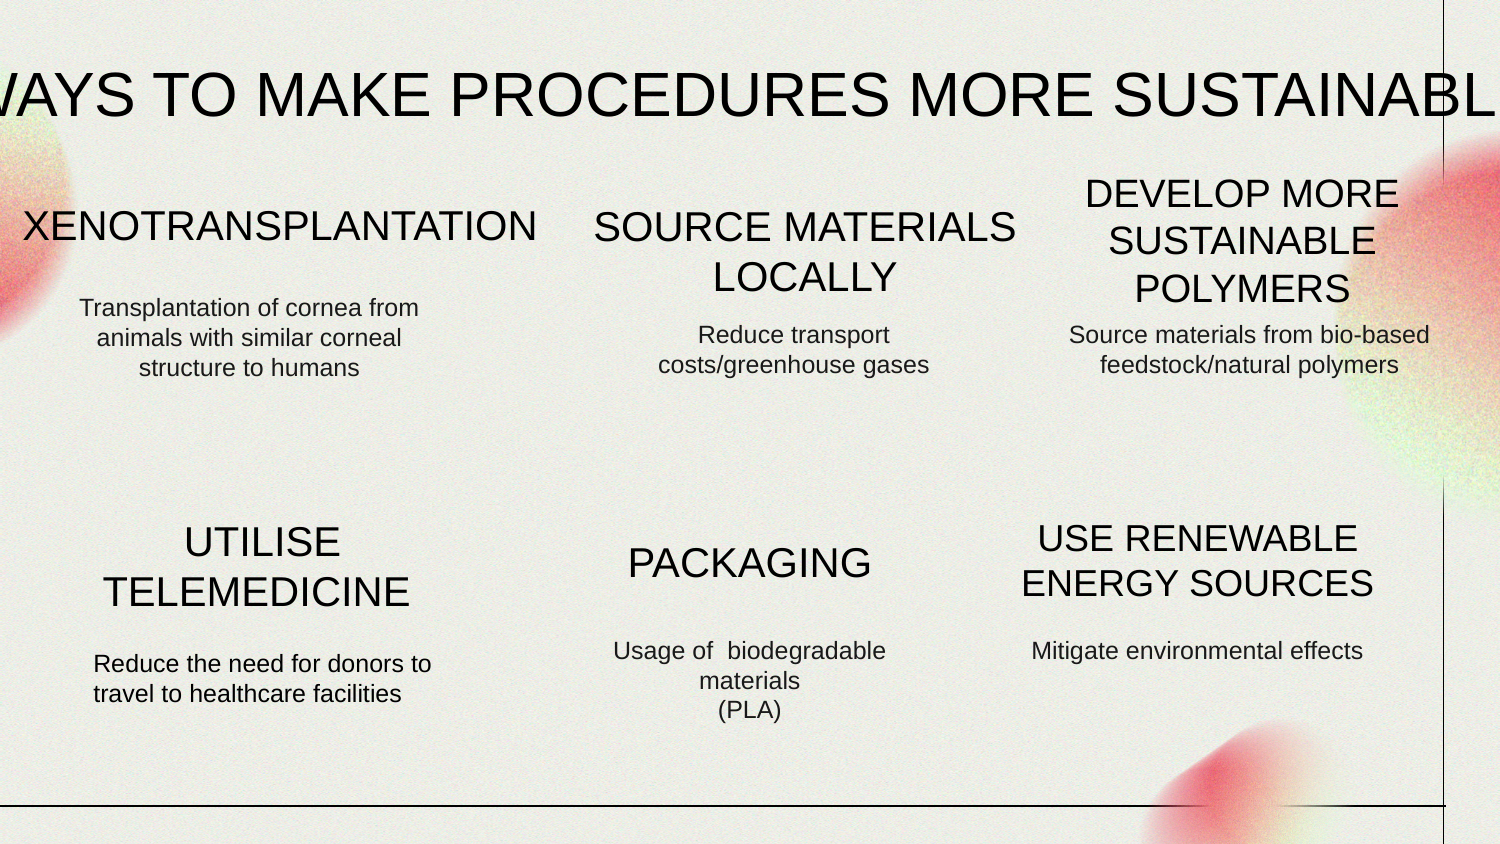

# WAYS TO MAKE PROCEDURES MORE SUSTAINABLE
DEVELOP MORE SUSTAINABLE POLYMERS
XENOTRANSPLANTATION
SOURCE MATERIALS LOCALLY
Transplantation of cornea from animals with similar corneal structure to humans
Reduce transport costs/greenhouse gases
Source materials from bio-based feedstock/natural polymers

UTILISE TELEMEDICINE

PACKAGING
USE RENEWABLE ENERGY SOURCES
Usage of  biodegradable materials
(PLA)
Mitigate environmental effects
Reduce the need for donors to travel to healthcare facilities